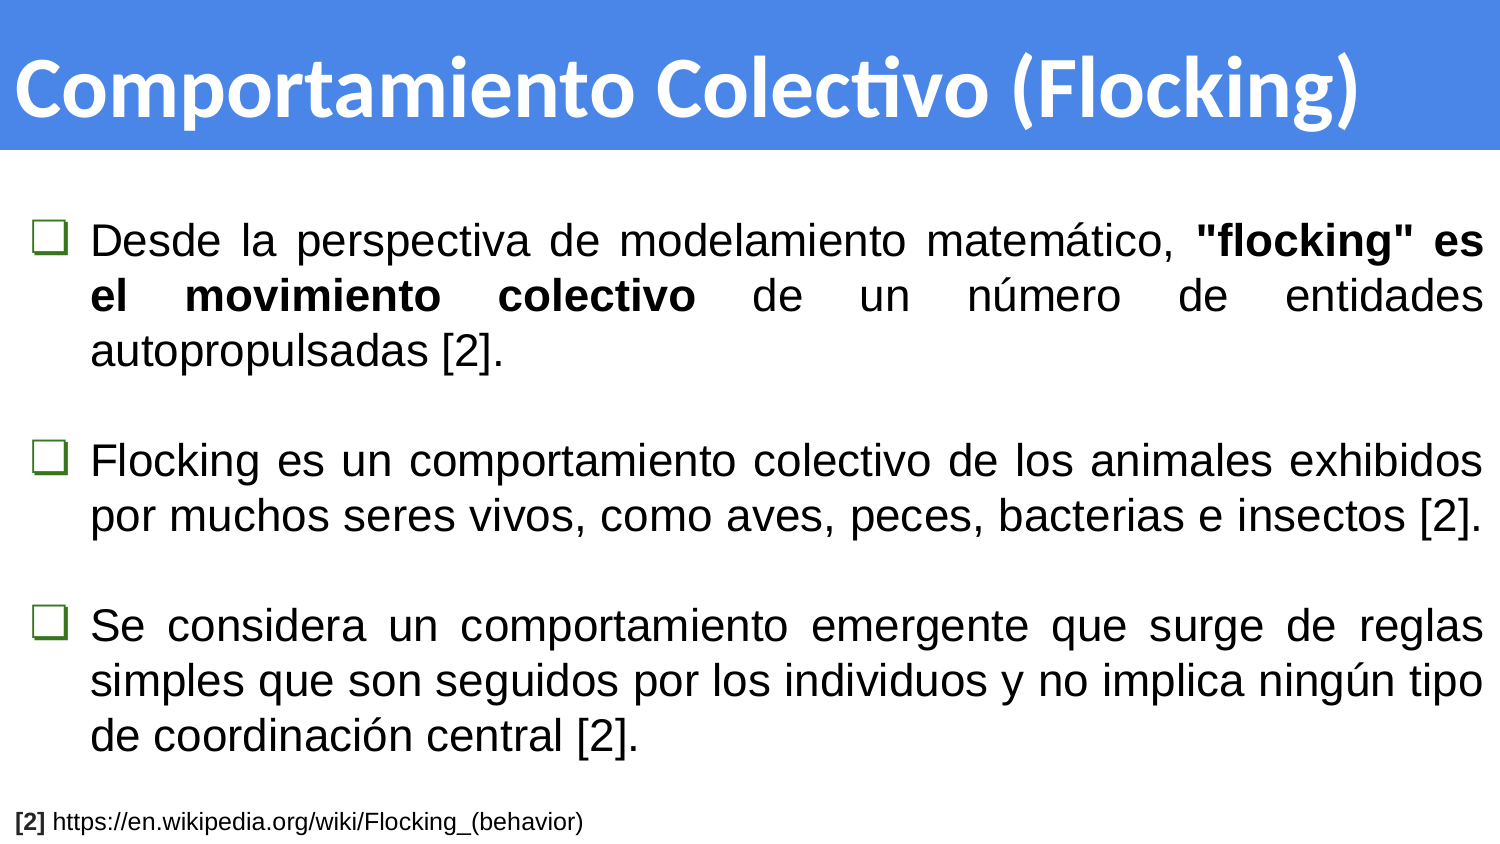

# Comportamiento Colectivo (Flocking)
Desde la perspectiva de modelamiento matemático, "flocking" es el movimiento colectivo de un número de entidades autopropulsadas [2].

Flocking es un comportamiento colectivo de los animales exhibidos por muchos seres vivos, como aves, peces, bacterias e insectos [2].

Se considera un comportamiento emergente que surge de reglas simples que son seguidos por los individuos y no implica ningún tipo de coordinación central [2].
[2] https://en.wikipedia.org/wiki/Flocking_(behavior)